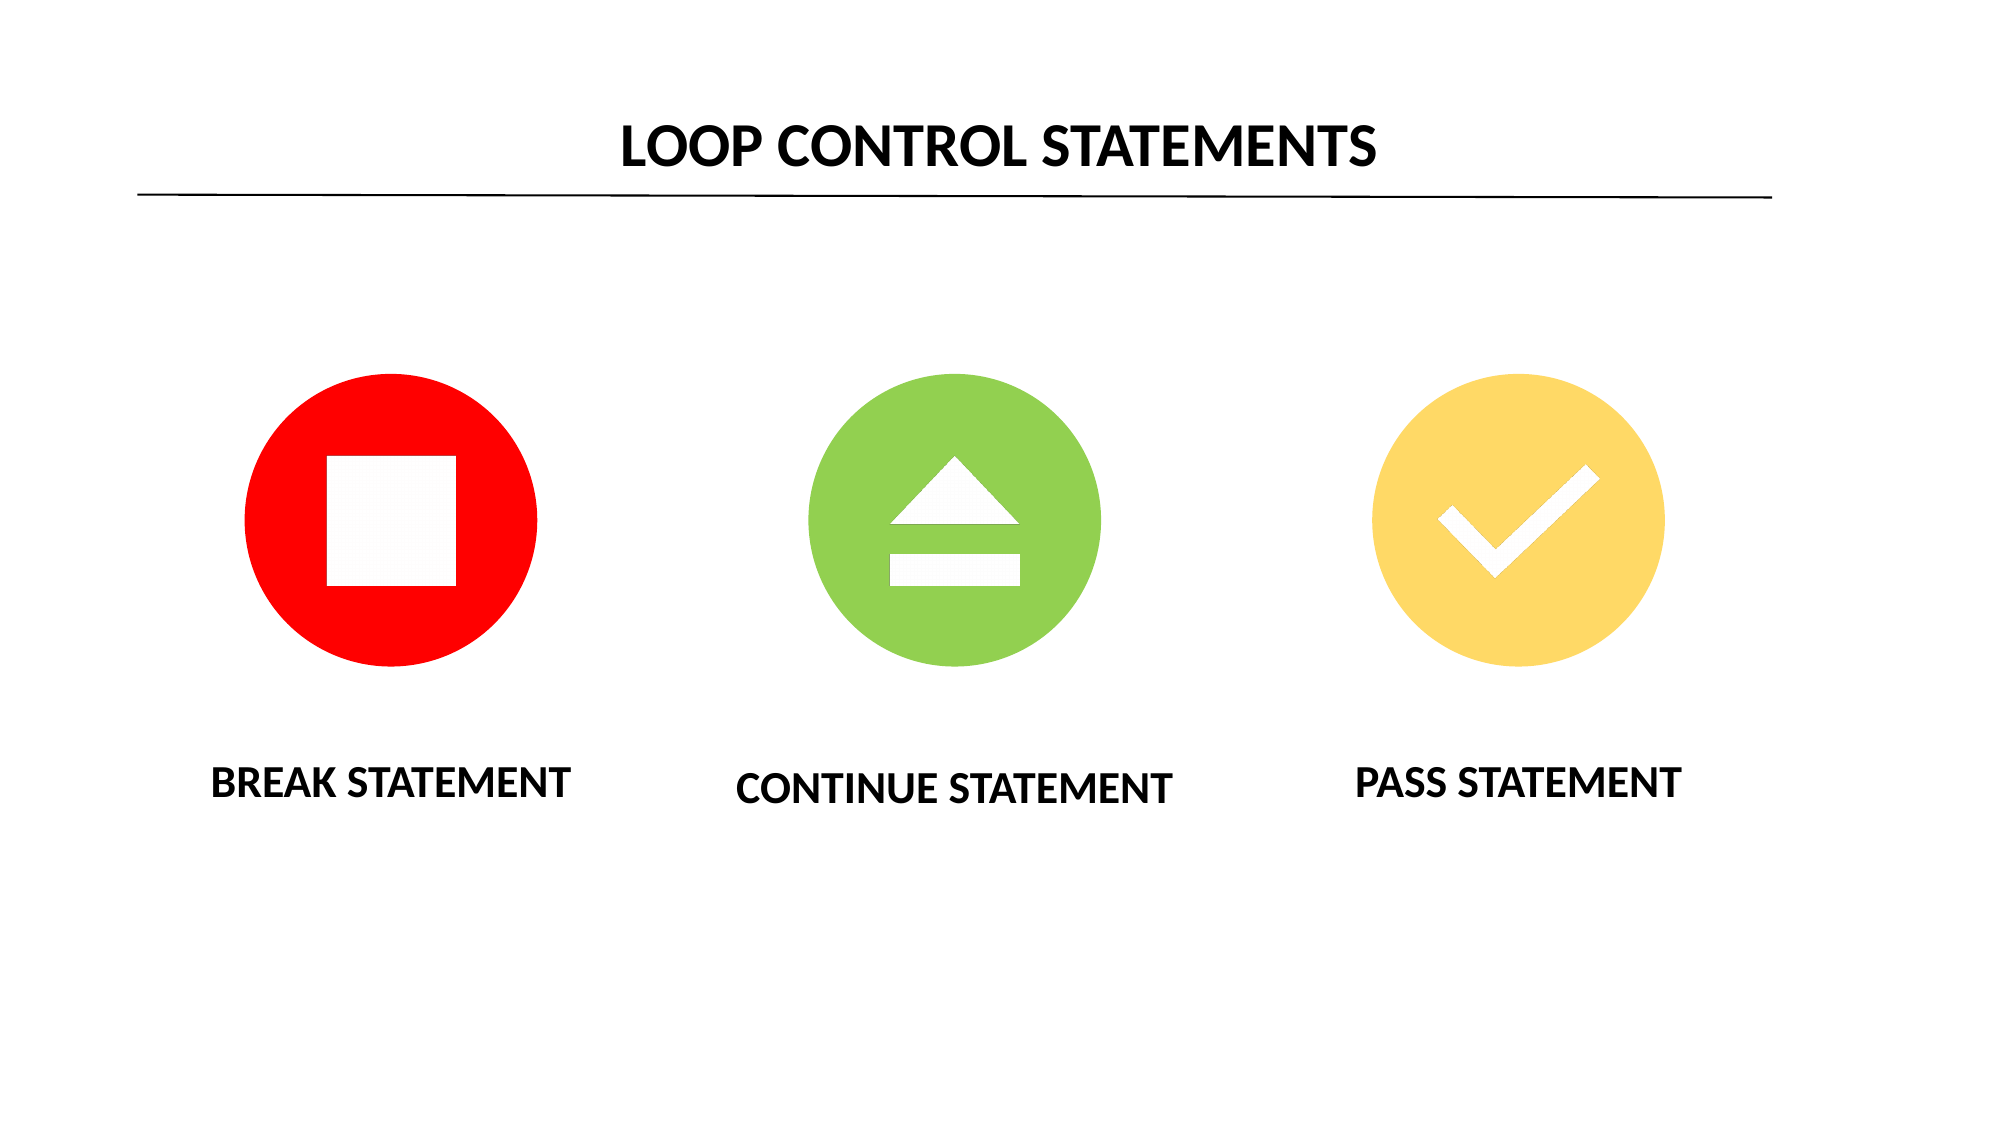

LOOP CONTROL STATEMENTS
Break statement
Continue statement
Pass statement
OUTPUT: